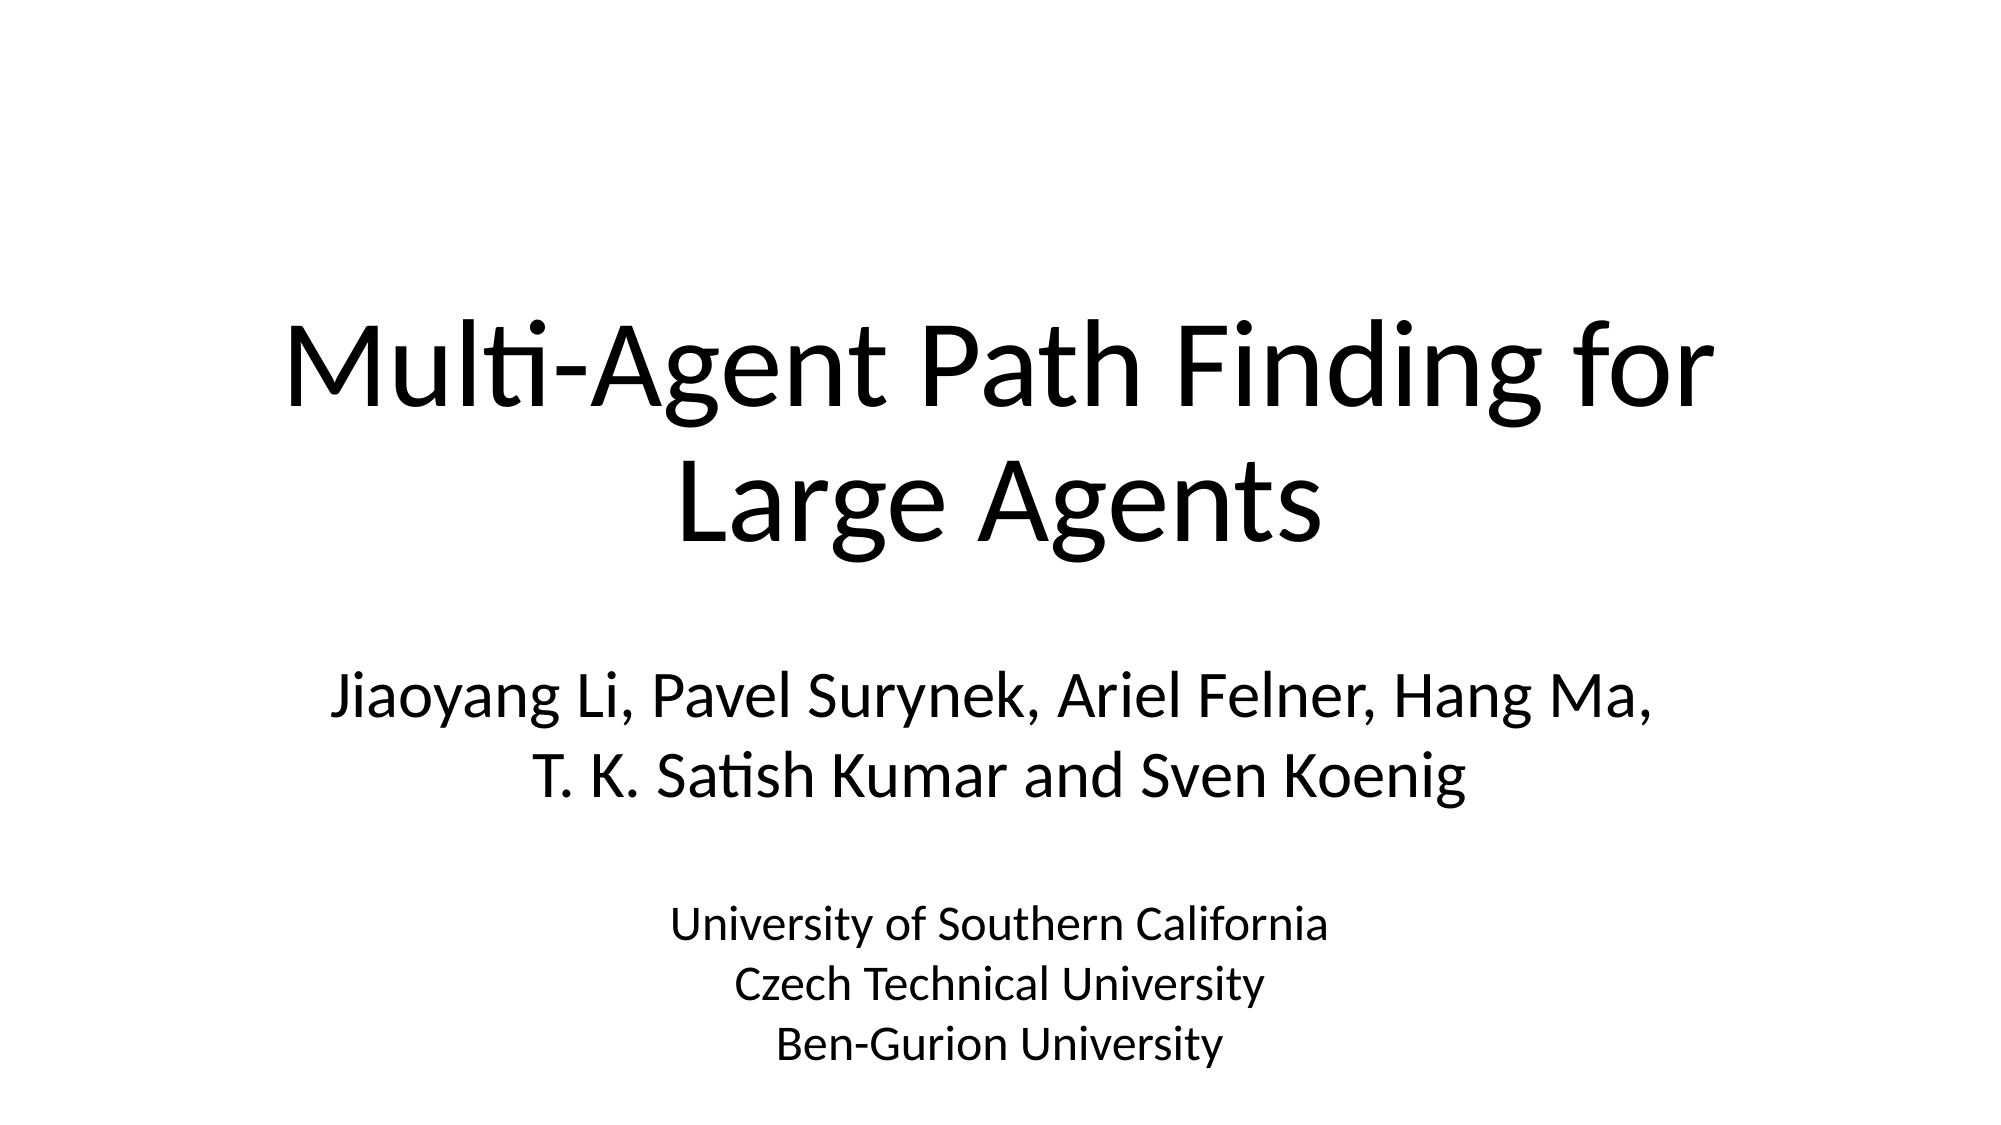

# Multi-Agent Path Finding for Large Agents
Jiaoyang Li, Pavel Surynek, Ariel Felner, Hang Ma,
T. K. Satish Kumar and Sven Koenig

University of Southern California
Czech Technical University
Ben-Gurion University